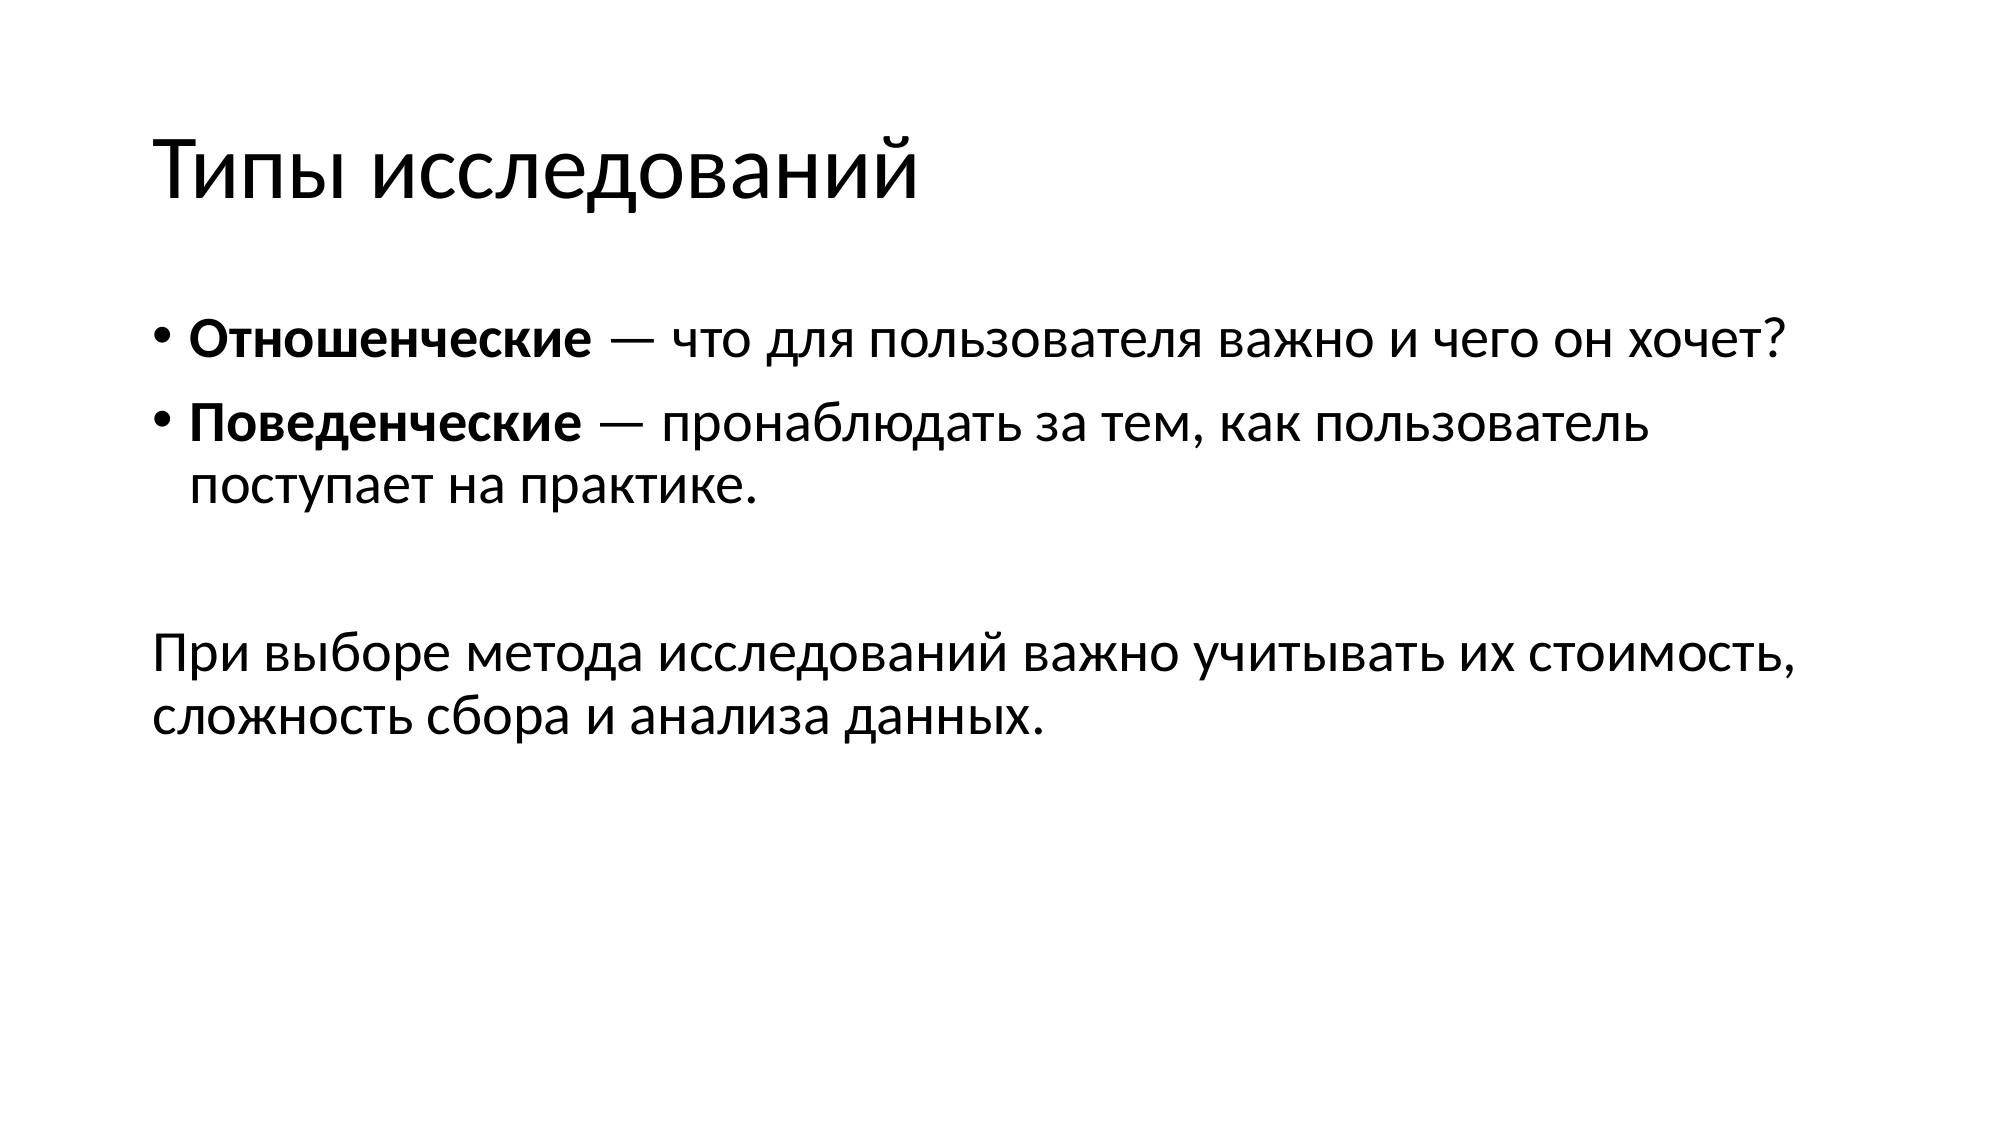

# Типы исследований
Отношенческие — что для пользователя важно и чего он хочет?
Поведенческие — пронаблюдать за тем, как пользователь поступает на практике.

При выборе метода исследований важно учитывать их стоимость, сложность сбора и анализа данных.